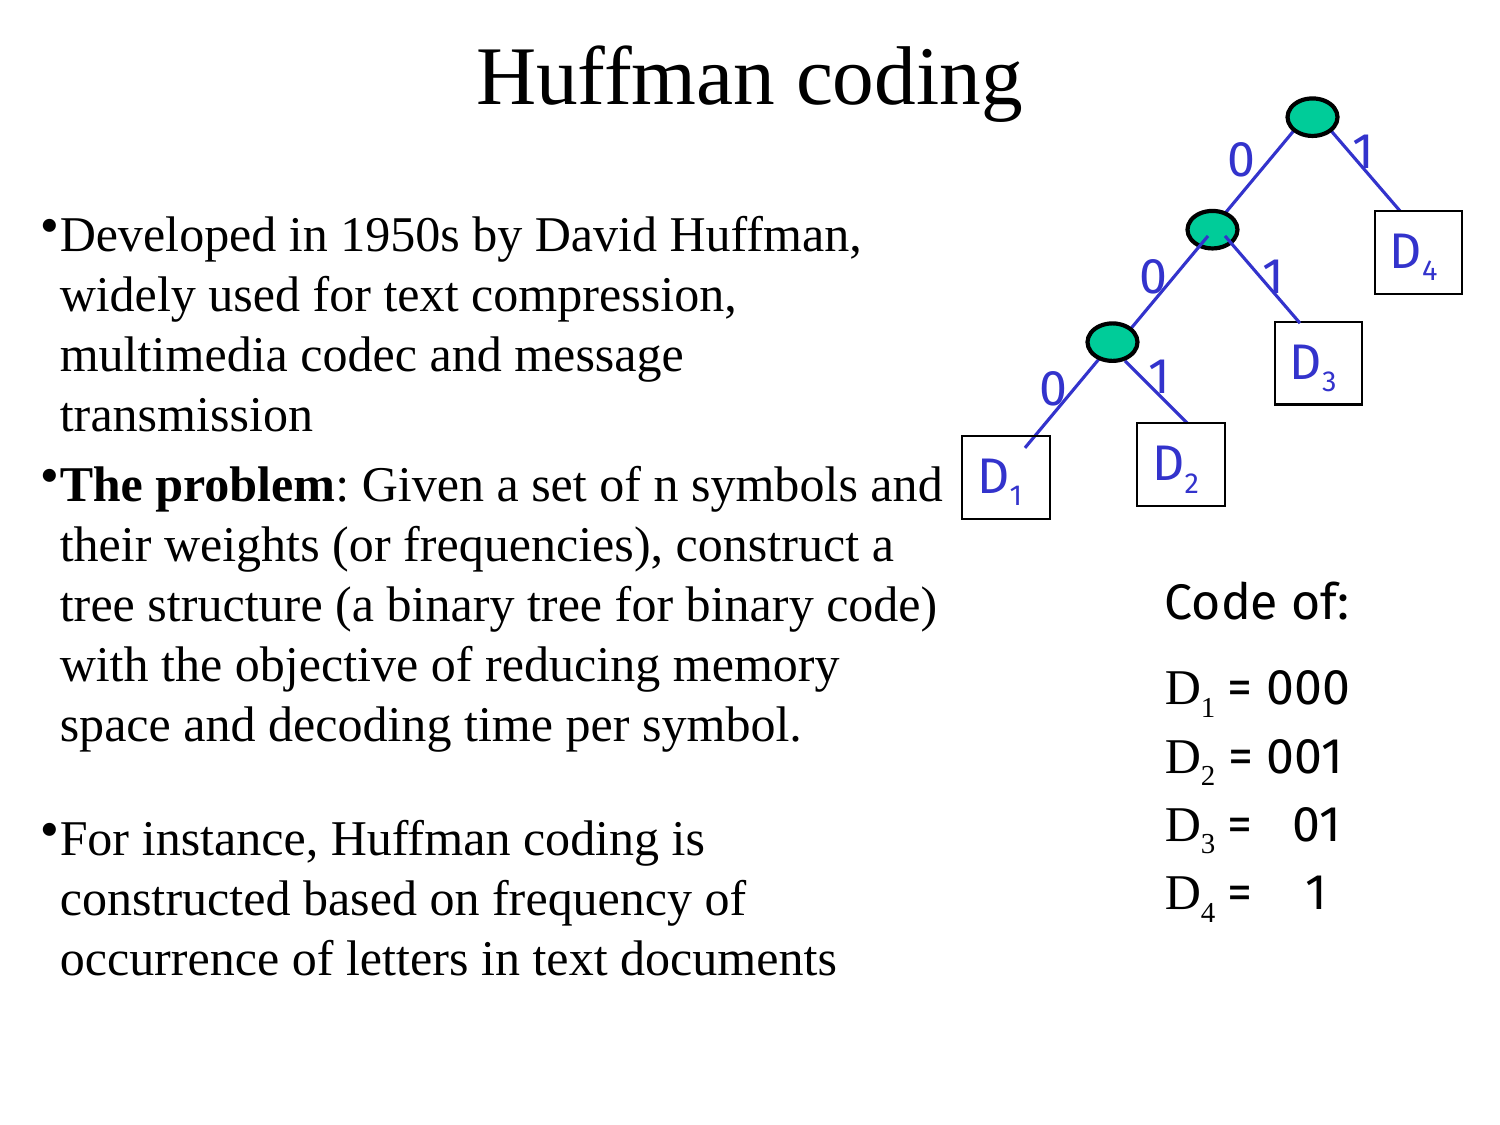

# Huffman coding

1
0

D4

0

1
D3

1

0

D2
D1
Developed in 1950s by David Huffman, widely used for text compression, multimedia codec and message transmission
The problem: Given a set of n symbols and their weights (or frequencies), construct a tree structure (a binary tree for binary code) with the objective of reducing memory space and decoding time per symbol.

For instance, Huffman coding is constructed based on frequency of occurrence of letters in text documents
Code of:
D1 = 000
D2 = 001
D3 =   01
D4 =    1
66